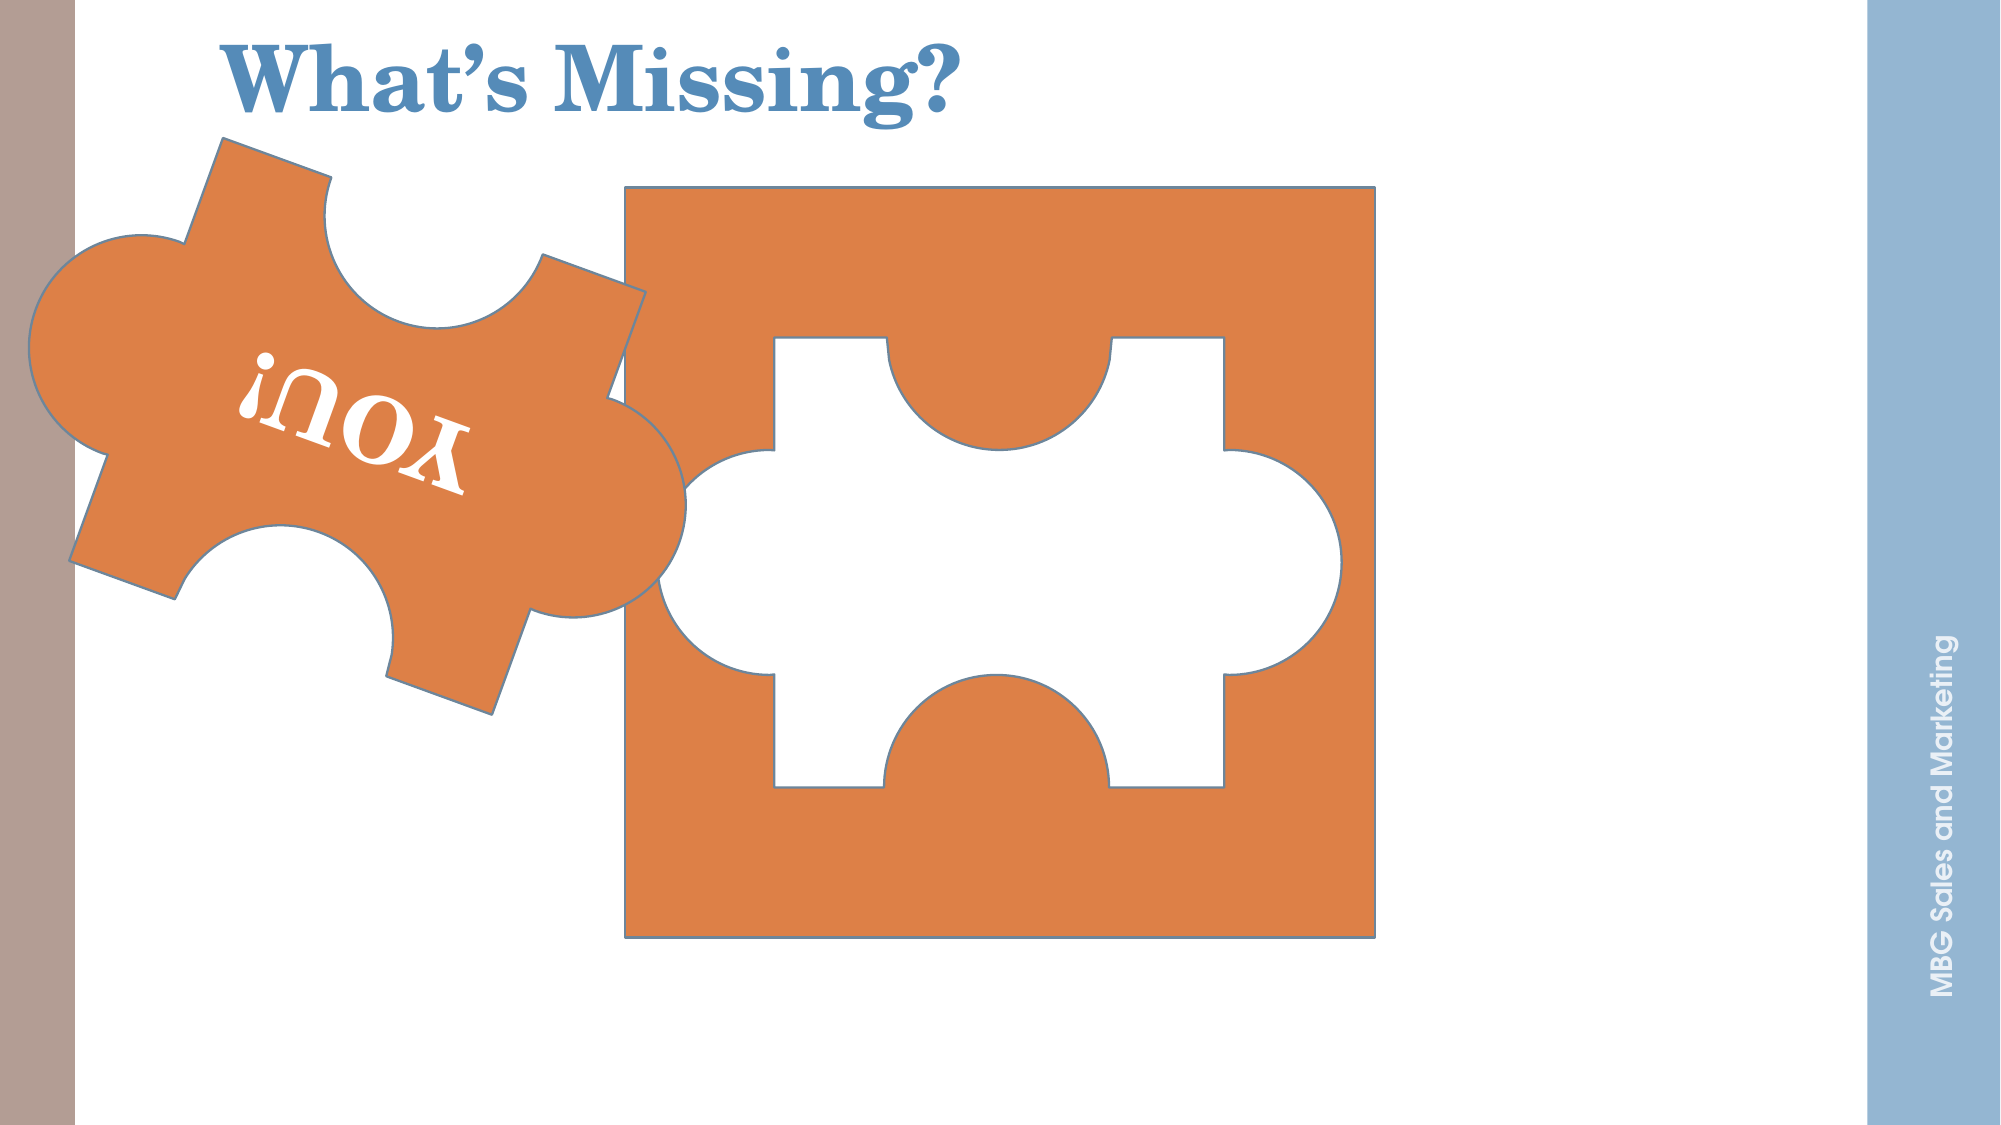

# What’s Missing?

YOU!
MBG Sales and Marketing